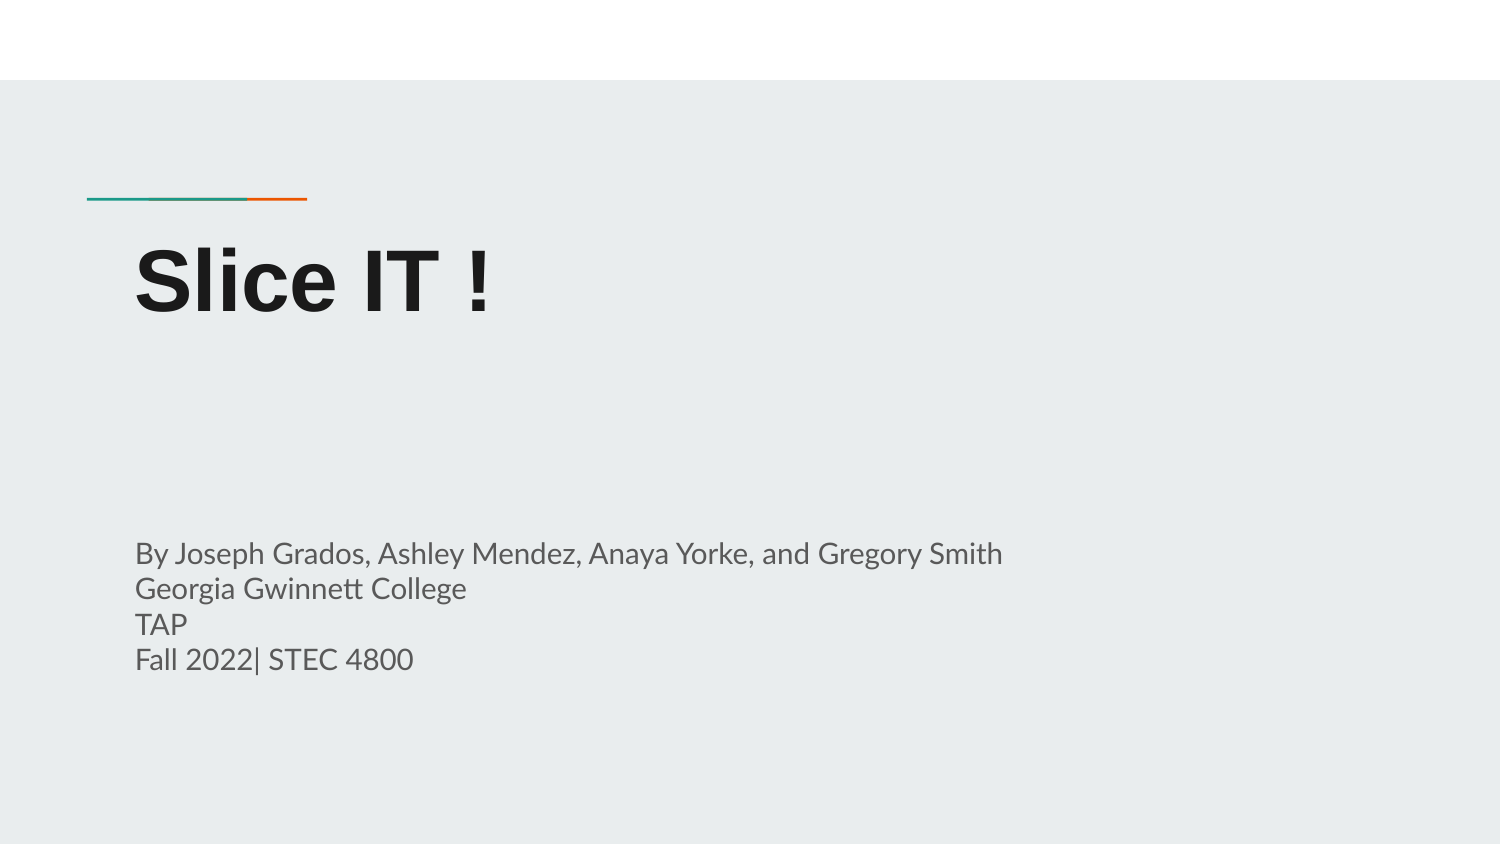

# Slice IT !
By Joseph Grados, Ashley Mendez, Anaya Yorke, and Gregory Smith
Georgia Gwinnett College
TAP
Fall 2022| STEC 4800